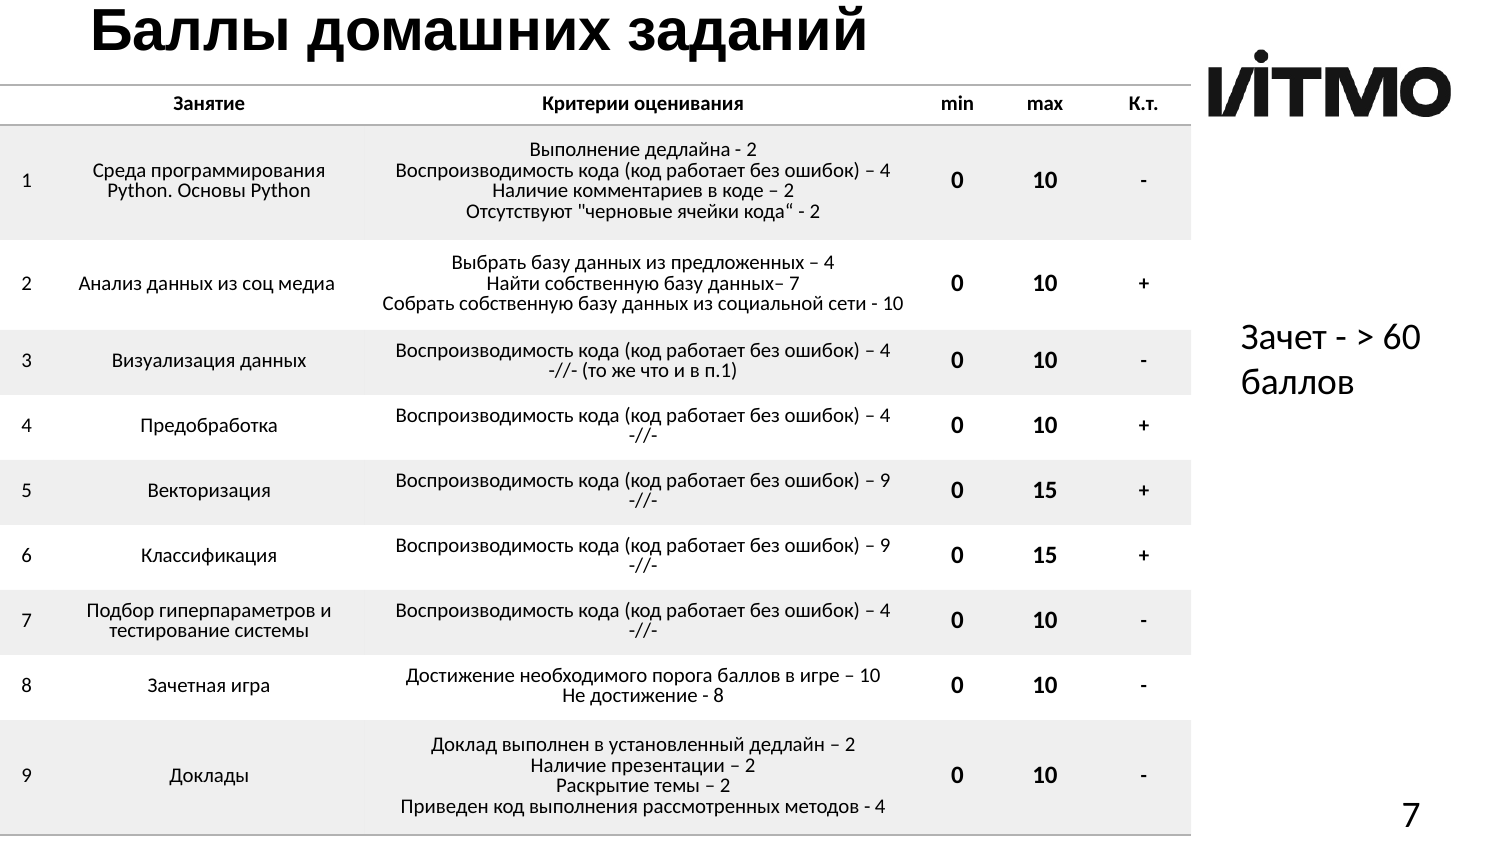

# Баллы домашних заданий
|  | Занятие | Критерии оценивания | min | max | К.т. |
| --- | --- | --- | --- | --- | --- |
| 1 | Среда программирования Python. Основы Python | Выполнение дедлайна - 2 Воспроизводимость кода (код работает без ошибок) – 4 Наличие комментариев в коде – 2 Отсутствуют "черновые ячейки кода“ - 2 | 0 | 10 | - |
| 2 | Анализ данных из соц медиа | Выбрать базу данных из предложенных – 4 Найти собственную базу данных– 7 Собрать собственную базу данных из социальной сети - 10 | 0 | 10 | + |
| 3 | Визуализация данных | Воспроизводимость кода (код работает без ошибок) – 4 -//- (то же что и в п.1) | 0 | 10 | - |
| 4 | Предобработка | Воспроизводимость кода (код работает без ошибок) – 4 -//- | 0 | 10 | + |
| 5 | Векторизация | Воспроизводимость кода (код работает без ошибок) – 9 -//- | 0 | 15 | + |
| 6 | Классификация | Воспроизводимость кода (код работает без ошибок) – 9 -//- | 0 | 15 | + |
| 7 | Подбор гиперпараметров и тестирование системы | Воспроизводимость кода (код работает без ошибок) – 4 -//- | 0 | 10 | - |
| 8 | Зачетная игра | Достижение необходимого порога баллов в игре – 10 Не достижение - 8 | 0 | 10 | - |
| 9 | Доклады | Доклад выполнен в установленный дедлайн – 2 Наличие презентации – 2 Раскрытие темы – 2 Приведен код выполнения рассмотренных методов - 4 | 0 | 10 | - |
Зачет - > 60 баллов
7